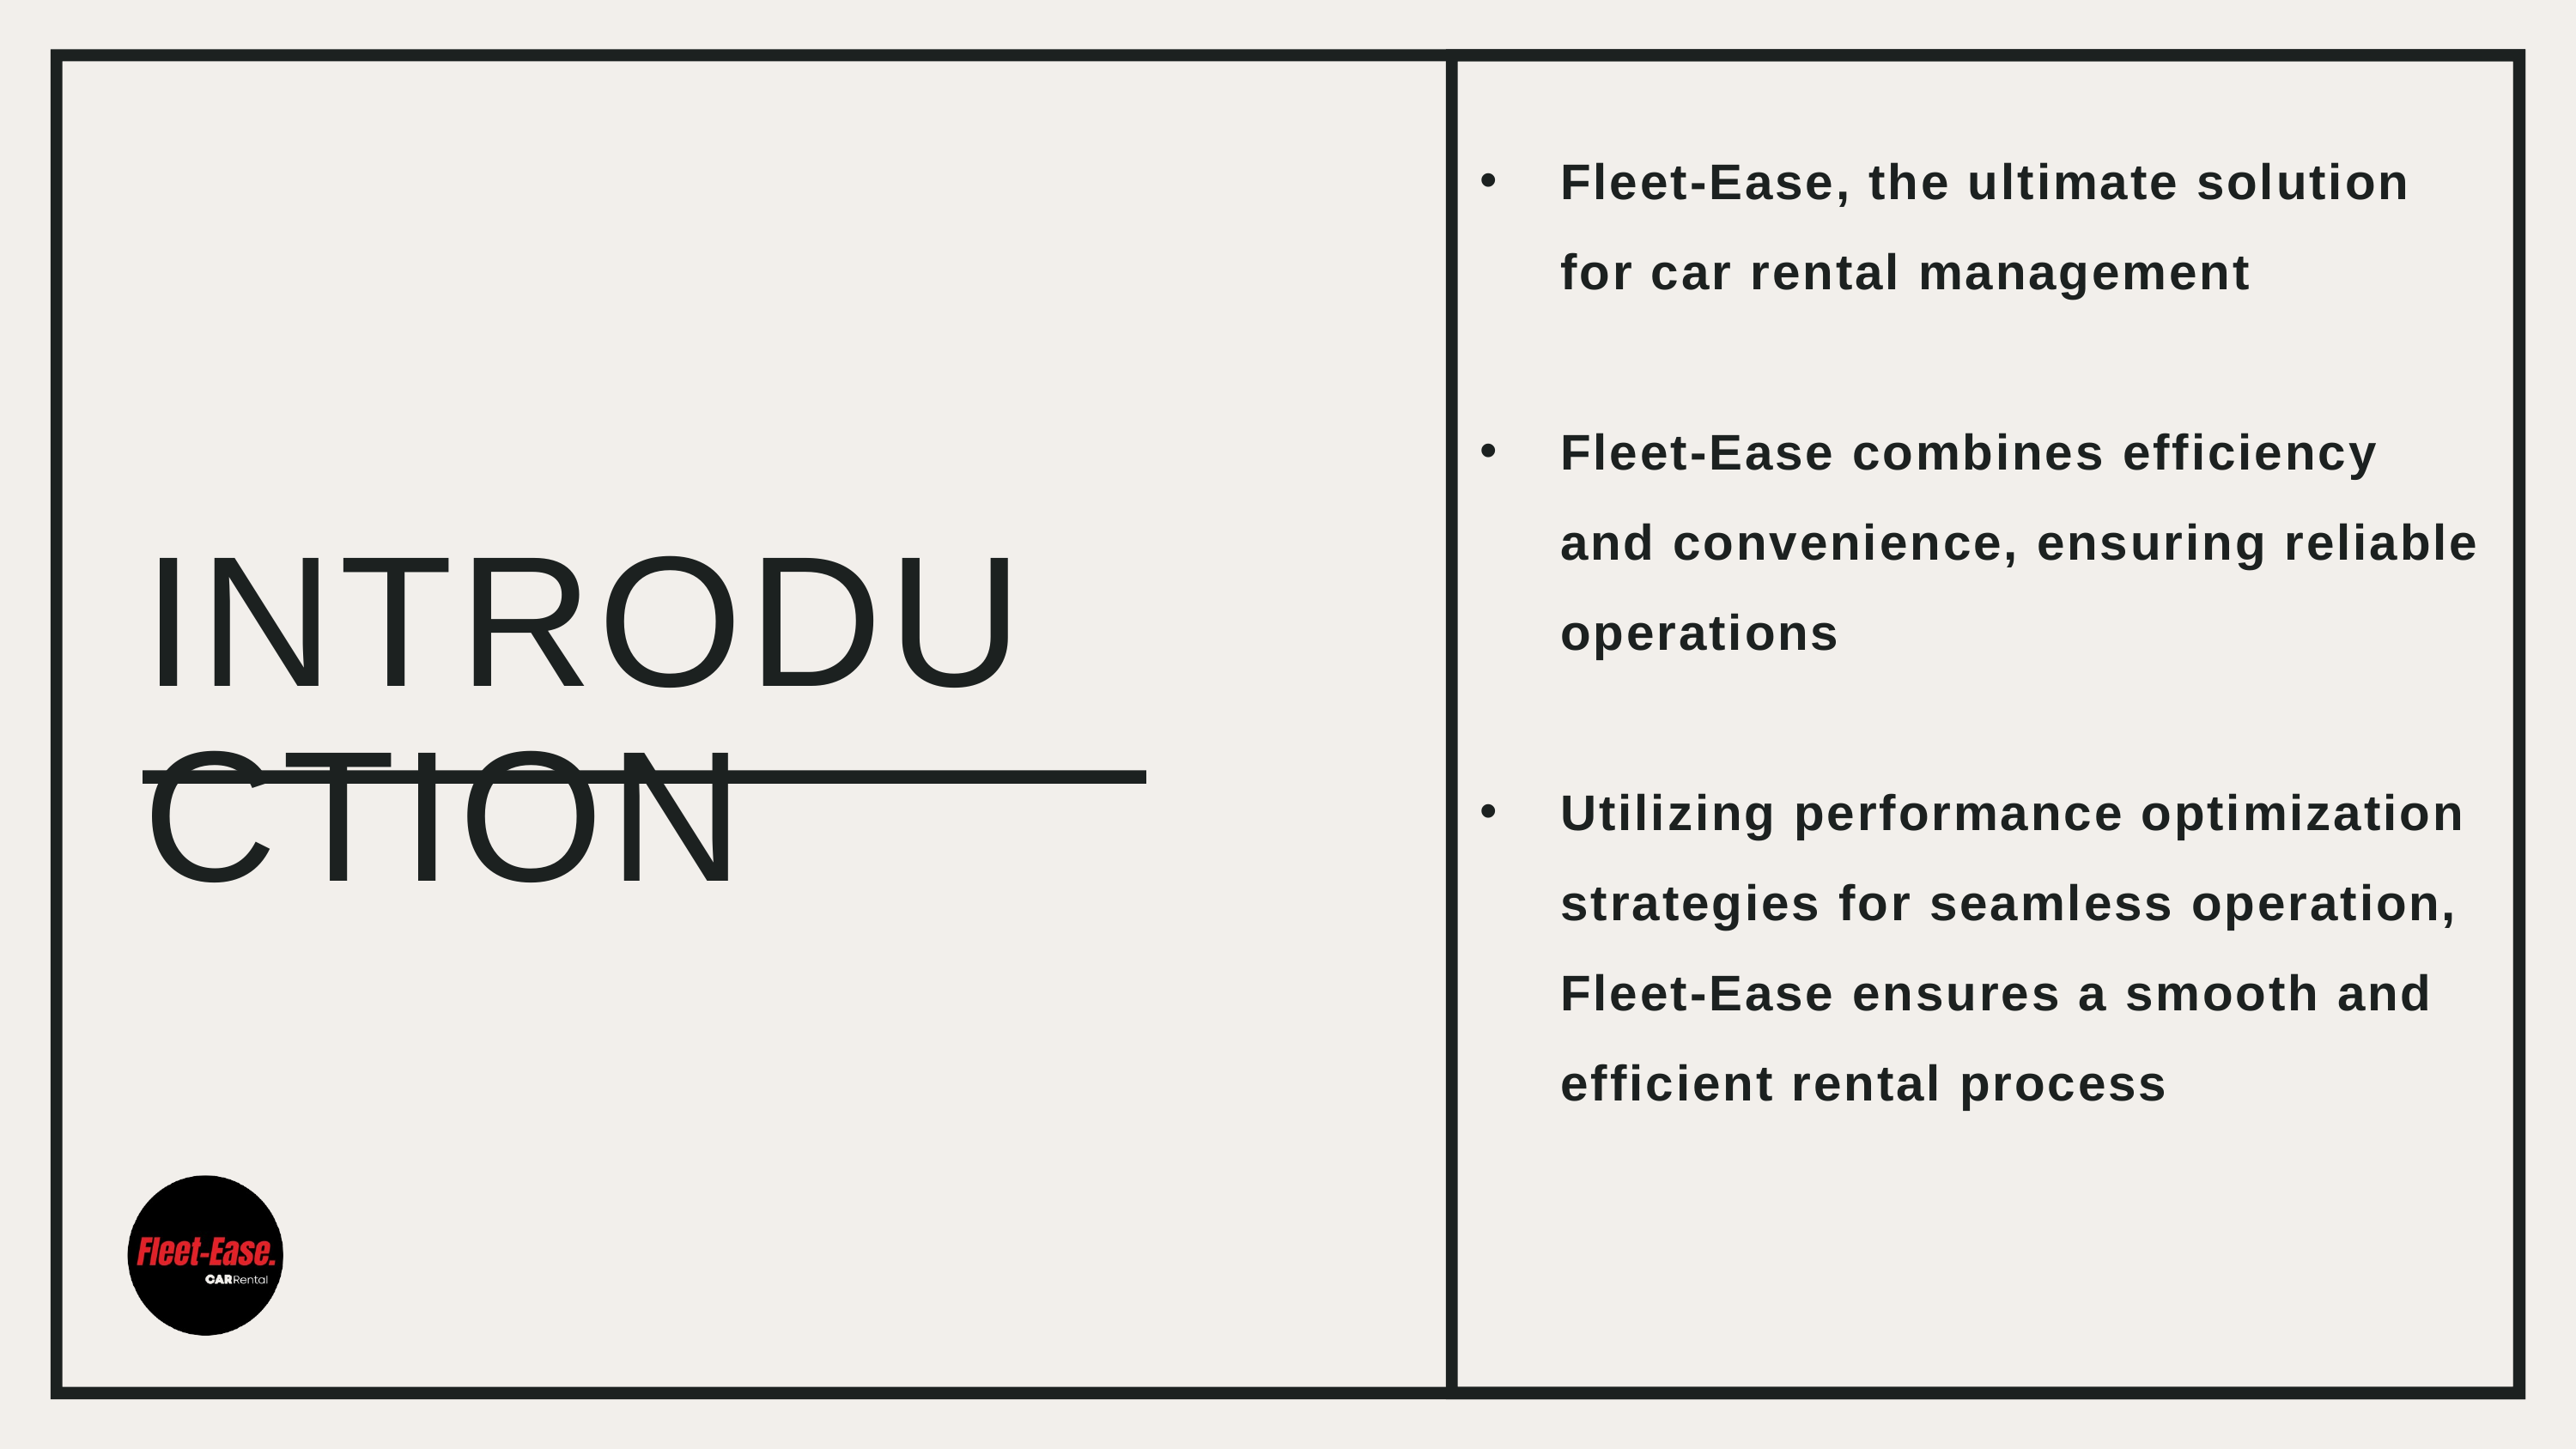

Fleet-Ease, the ultimate solution for car rental management

Fleet-Ease combines efficiency and convenience, ensuring reliable operations

Utilizing performance optimization strategies for seamless operation, Fleet-Ease ensures a smooth and efficient rental process

INTRODUCTION​